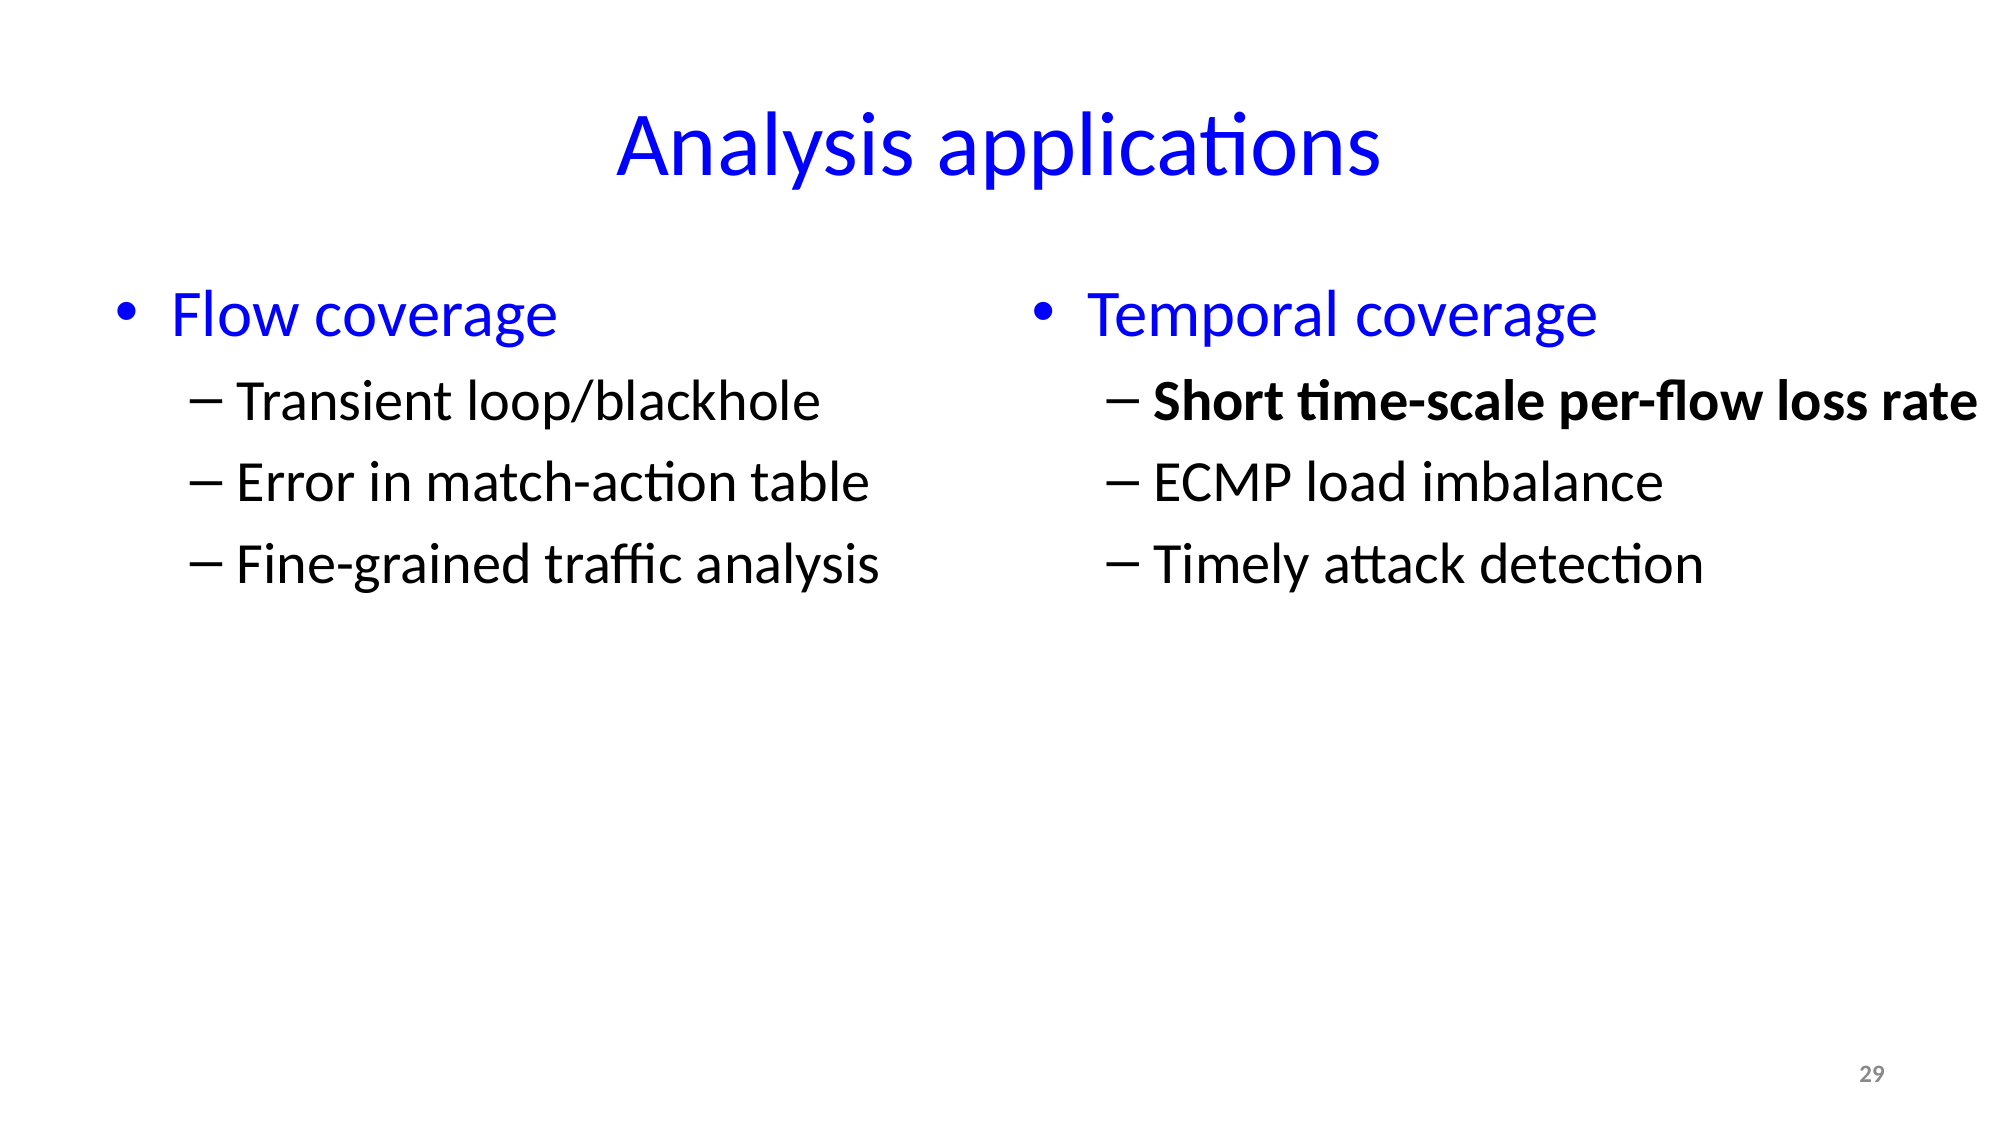

# Analysis applications
Flow coverage
Transient loop/blackhole
Error in match-action table
Fine-grained traffic analysis
Temporal coverage
Short time-scale per-flow loss rate
ECMP load imbalance
Timely attack detection
29